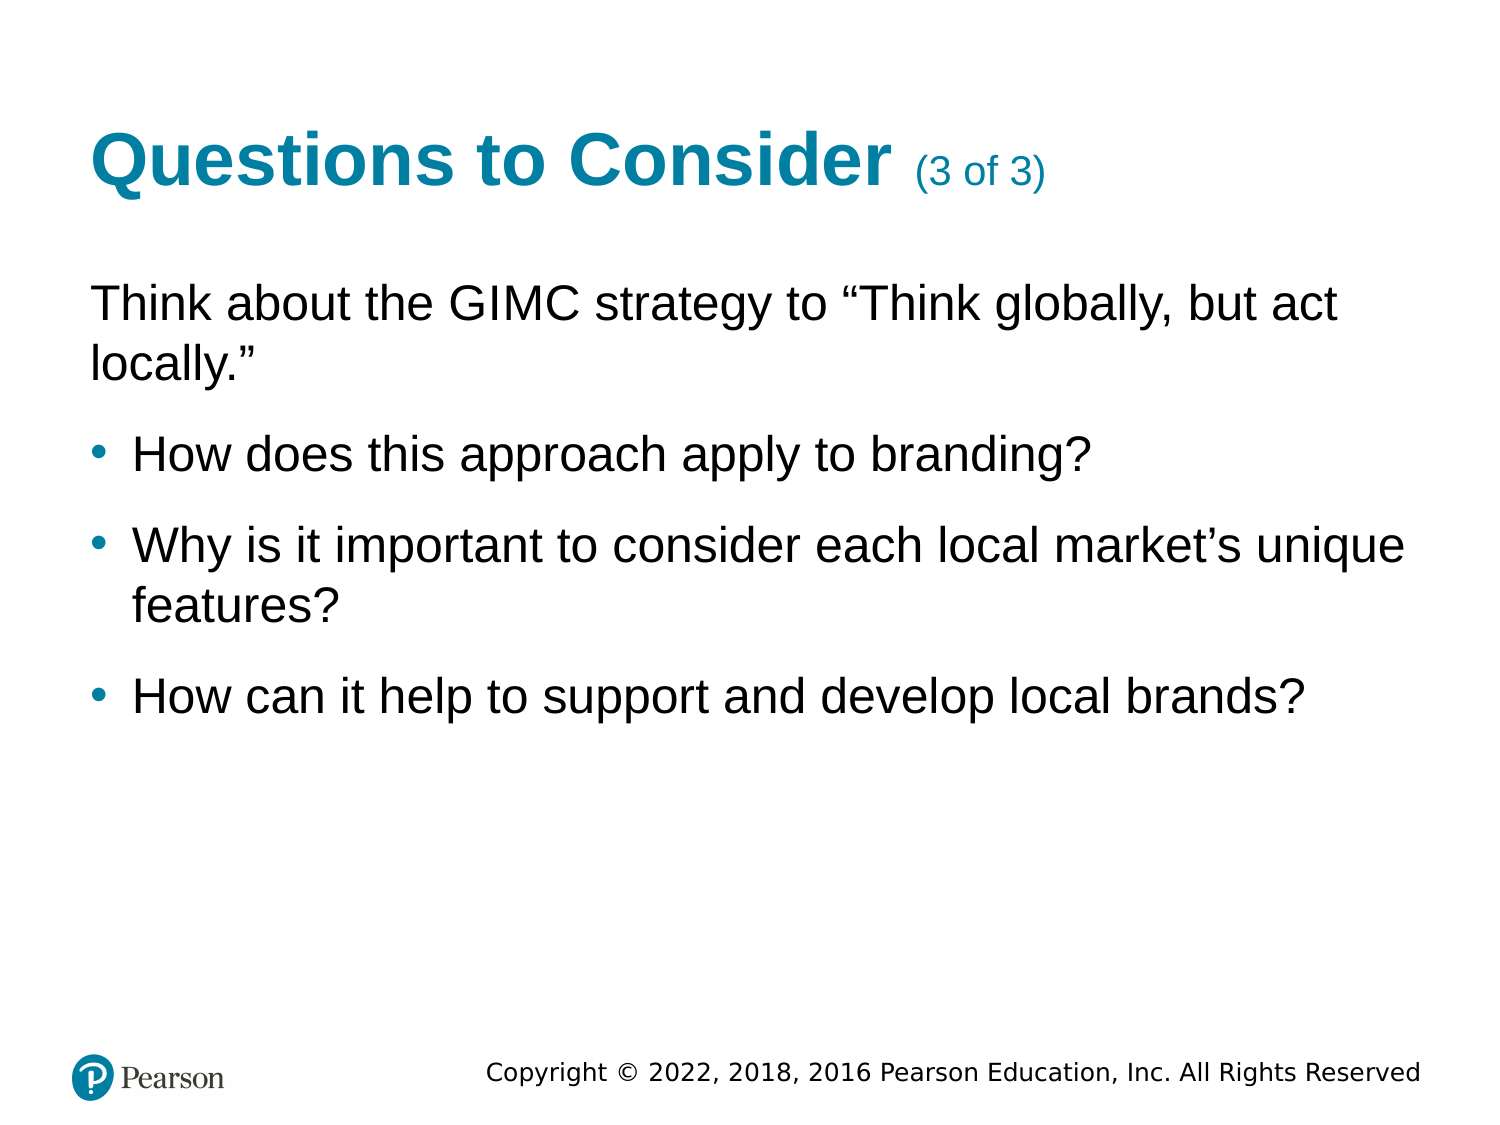

# Questions to Consider (3 of 3)
Think about the G I M C strategy to “Think globally, but act locally.”
How does this approach apply to branding?
Why is it important to consider each local market’s unique features?
How can it help to support and develop local brands?